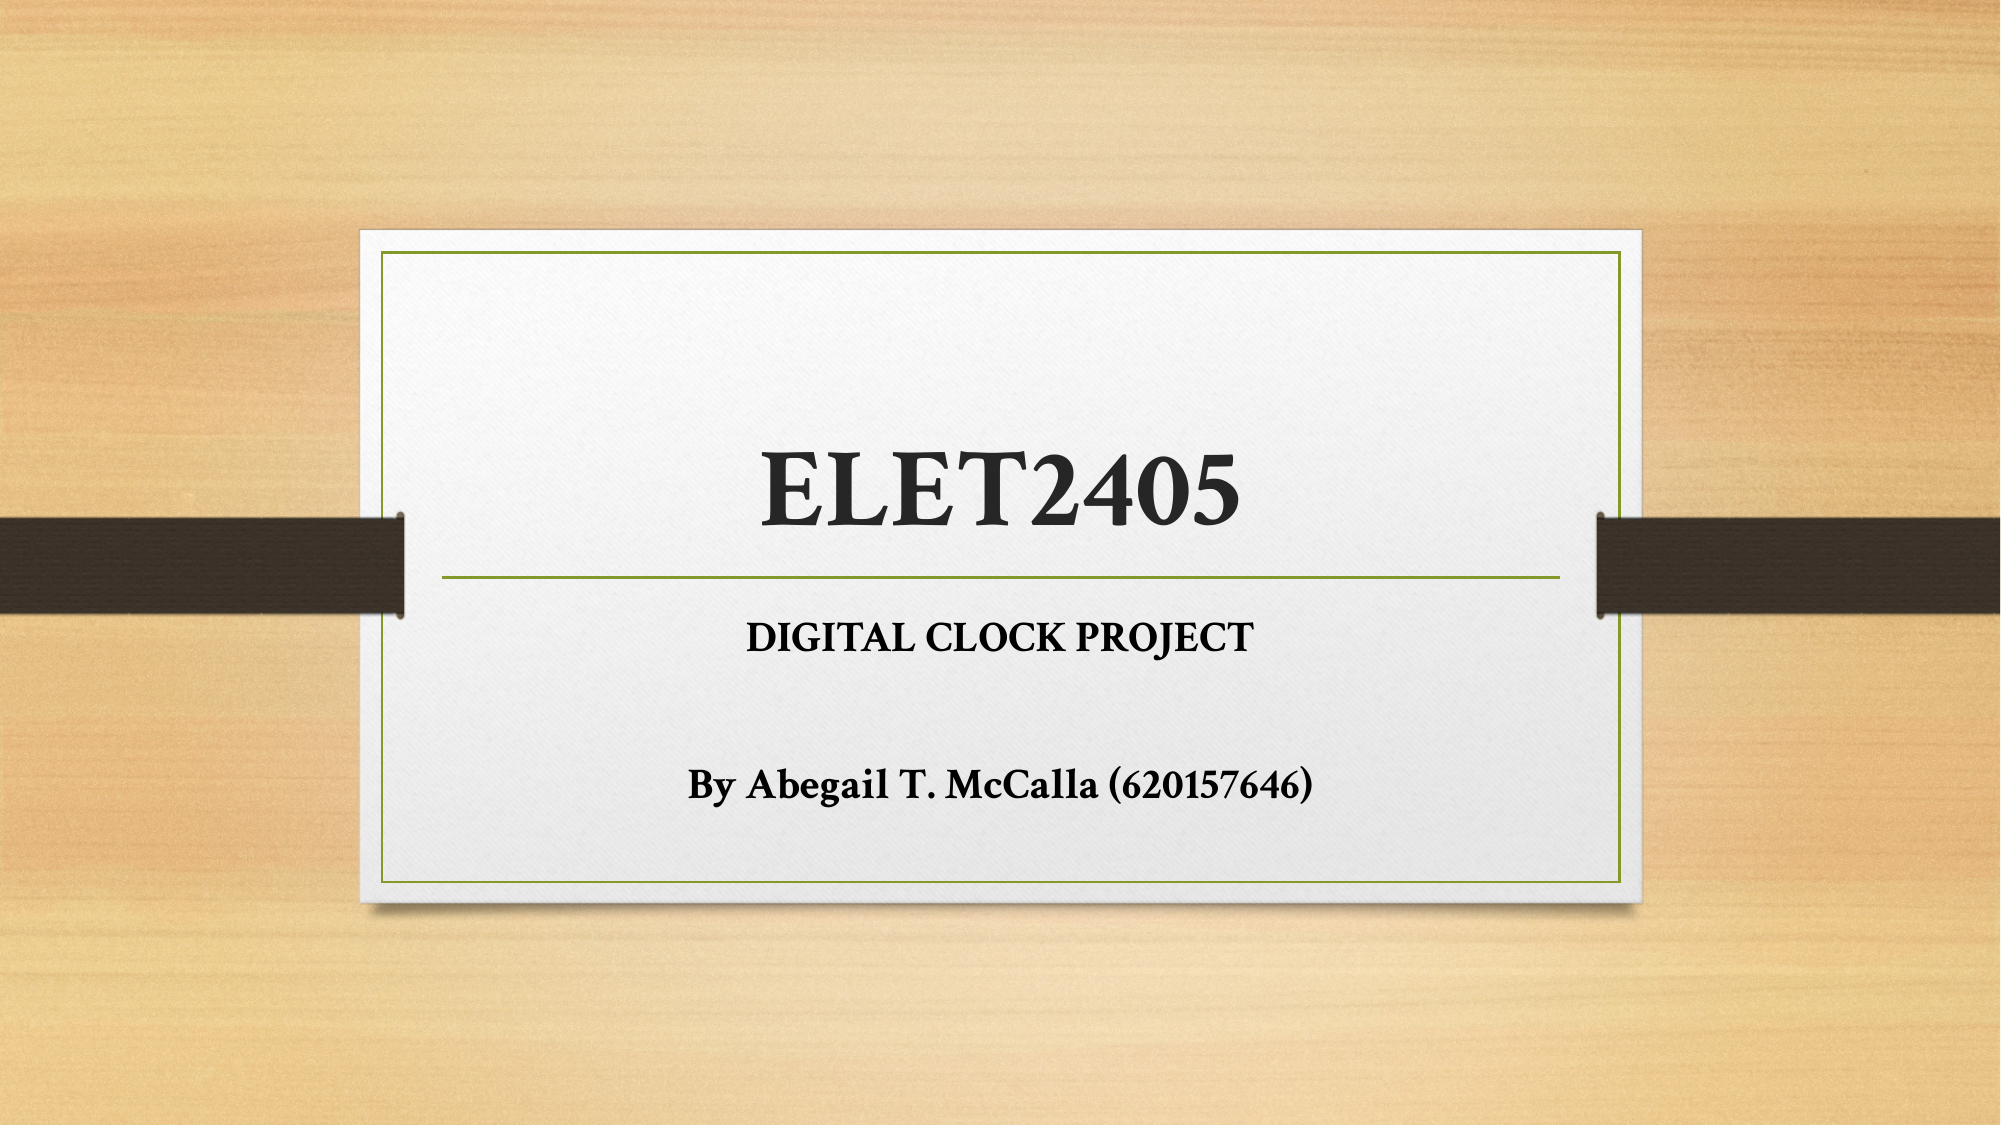

# ELET2405
DIGITAL CLOCK PROJECT

By Abegail T. McCalla (620157646)